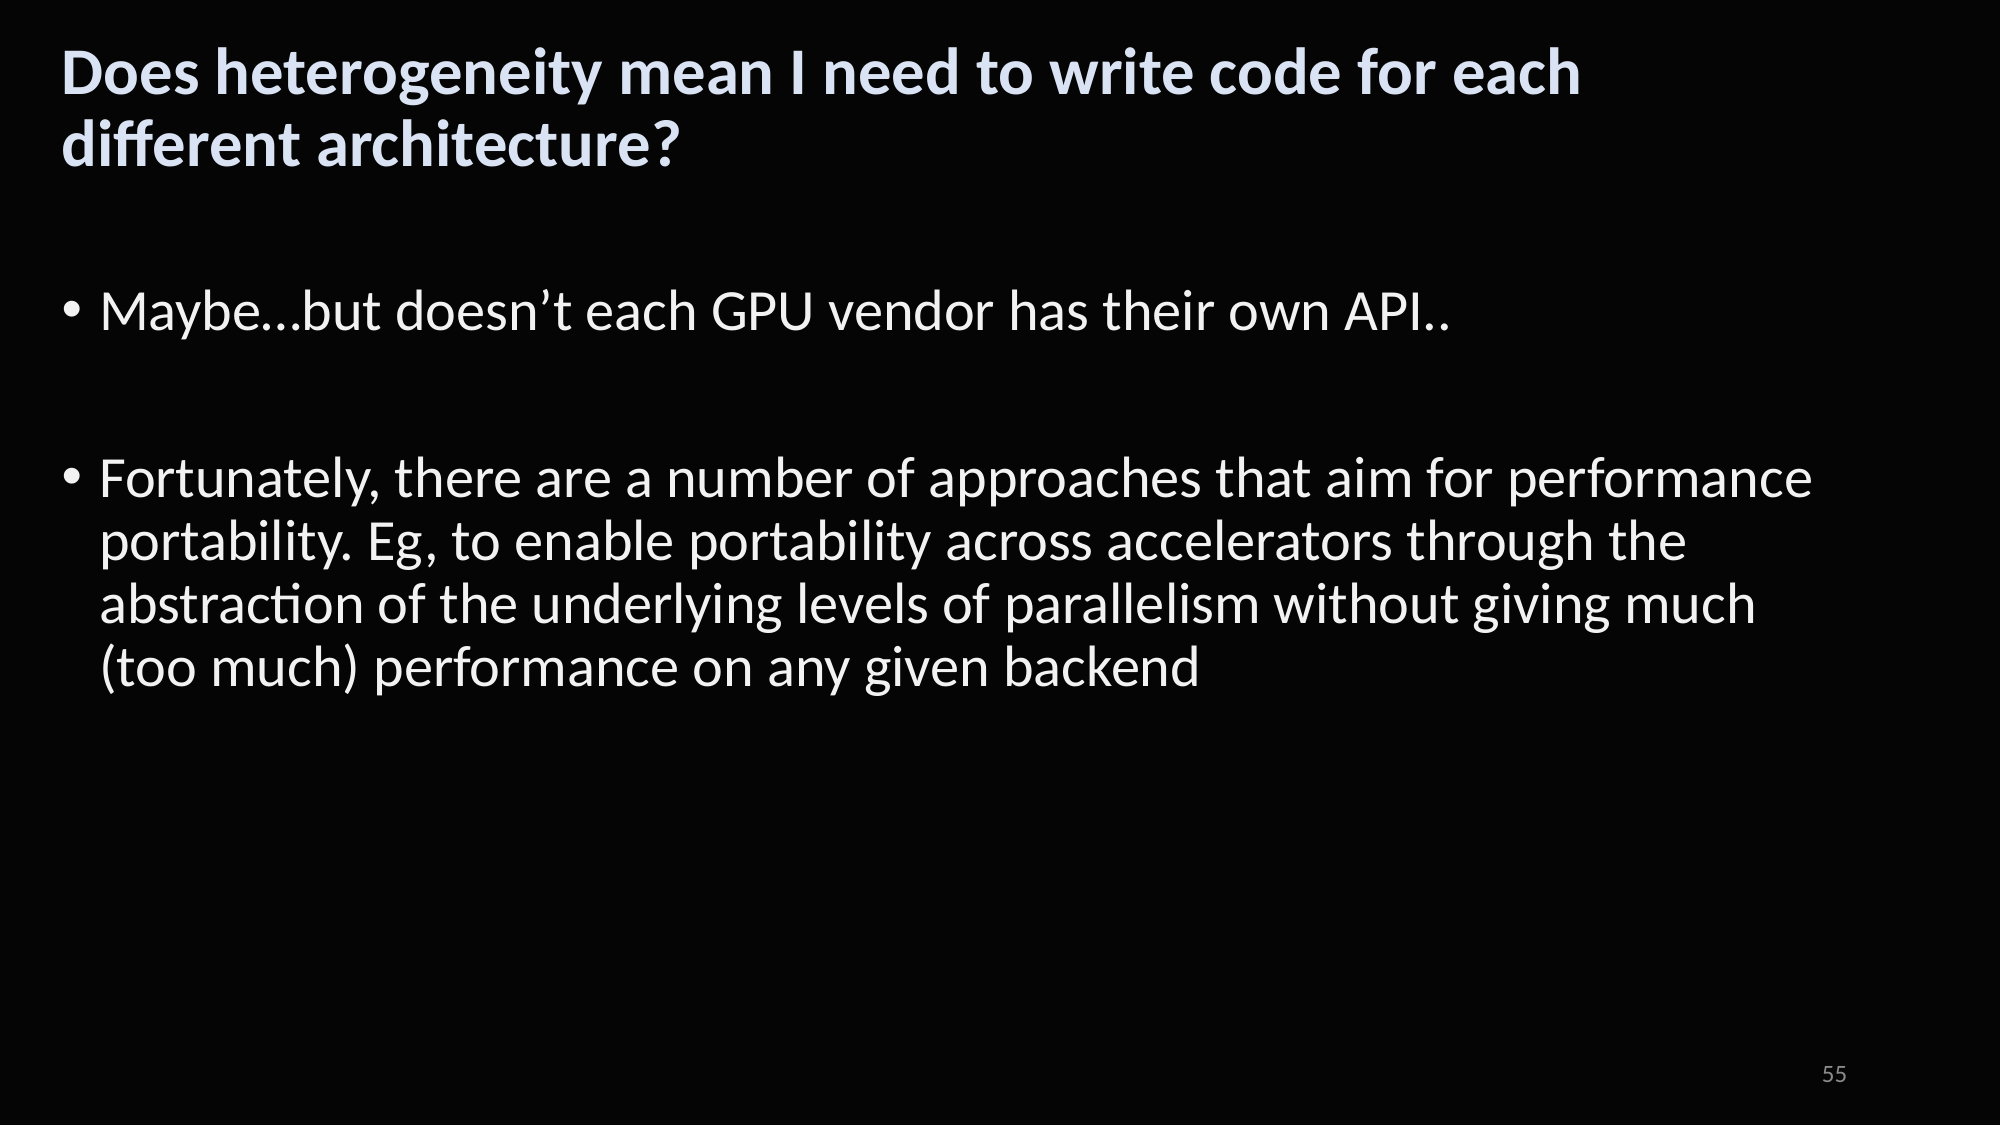

# Does heterogeneity mean I need to write code for each different architecture?
Maybe…but doesn’t each GPU vendor has their own API..

Fortunately, there are a number of approaches that aim for performance portability. Eg, to enable portability across accelerators through the abstraction of the underlying levels of parallelism without giving much (too much) performance on any given backend
55